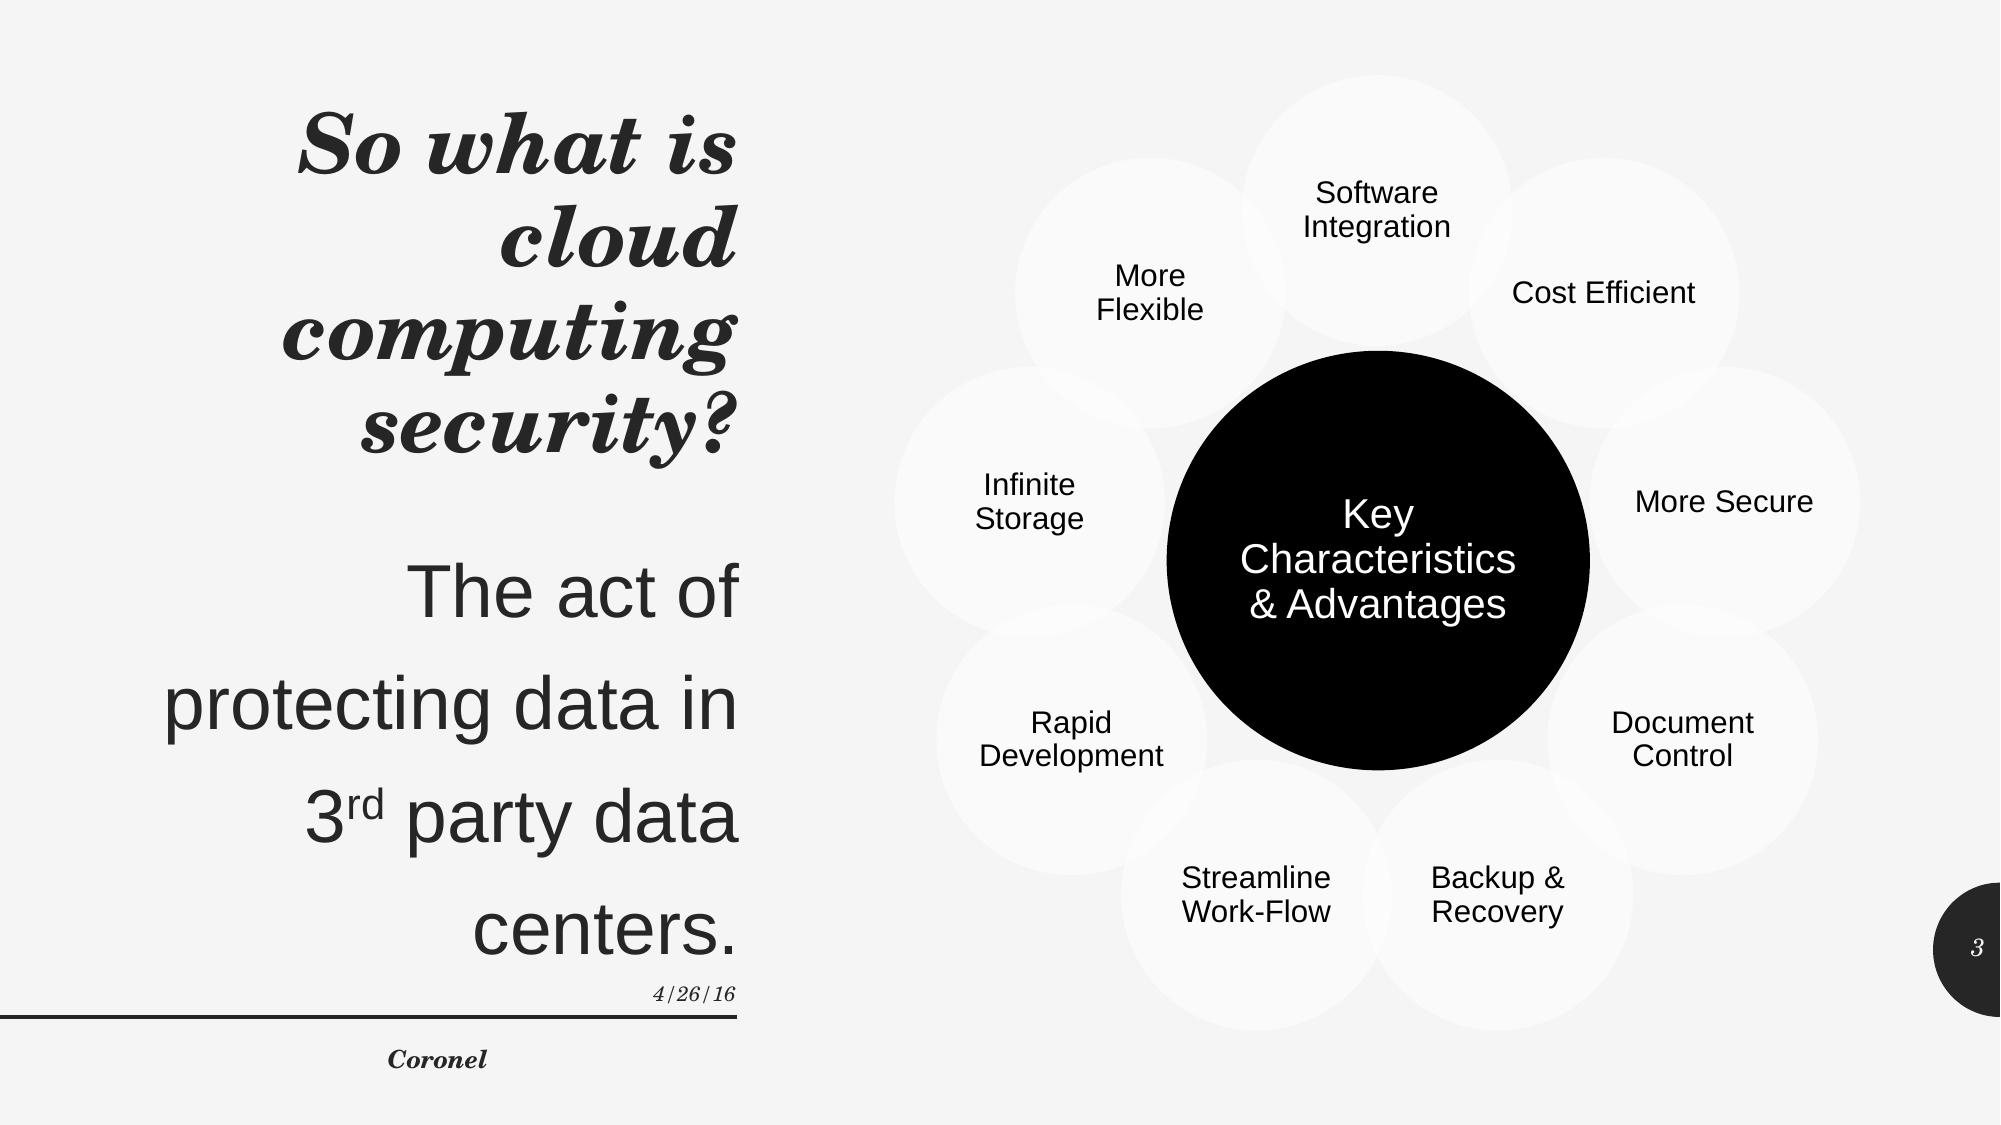

Key Characteristics & Advantages
Software Integration
Cost Efficient
More Secure
Document Control
Backup & Recovery
Streamline Work-Flow
Rapid Development
Infinite Storage
More Flexible
# So what is cloud computing security?
The act of protecting data in 3rd party data centers.
3
4/26/16
Coronel